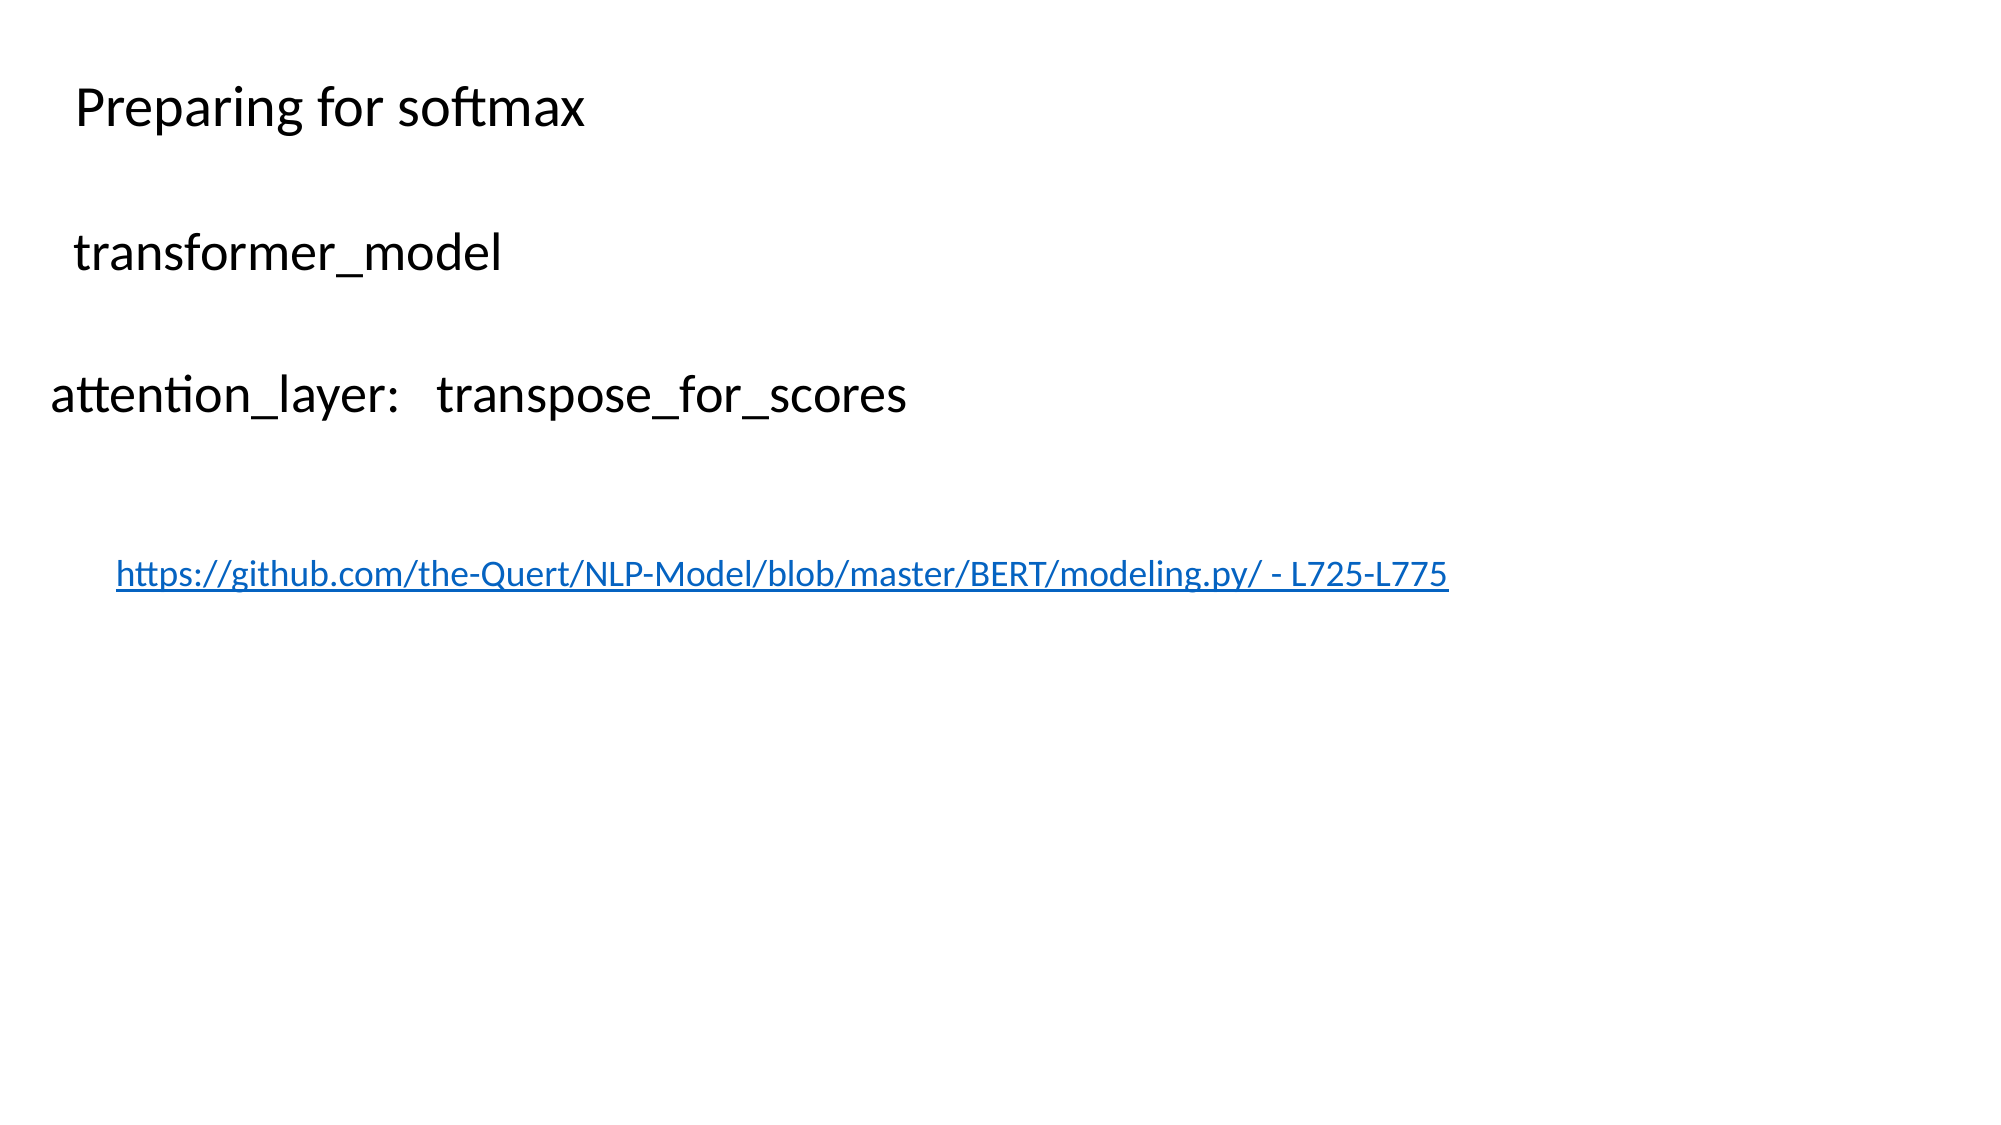

Preparing for softmax
transformer_model
attention_layer:
transpose_for_scores
https://github.com/the-Quert/NLP-Model/blob/master/BERT/modeling.py/ - L725-L775